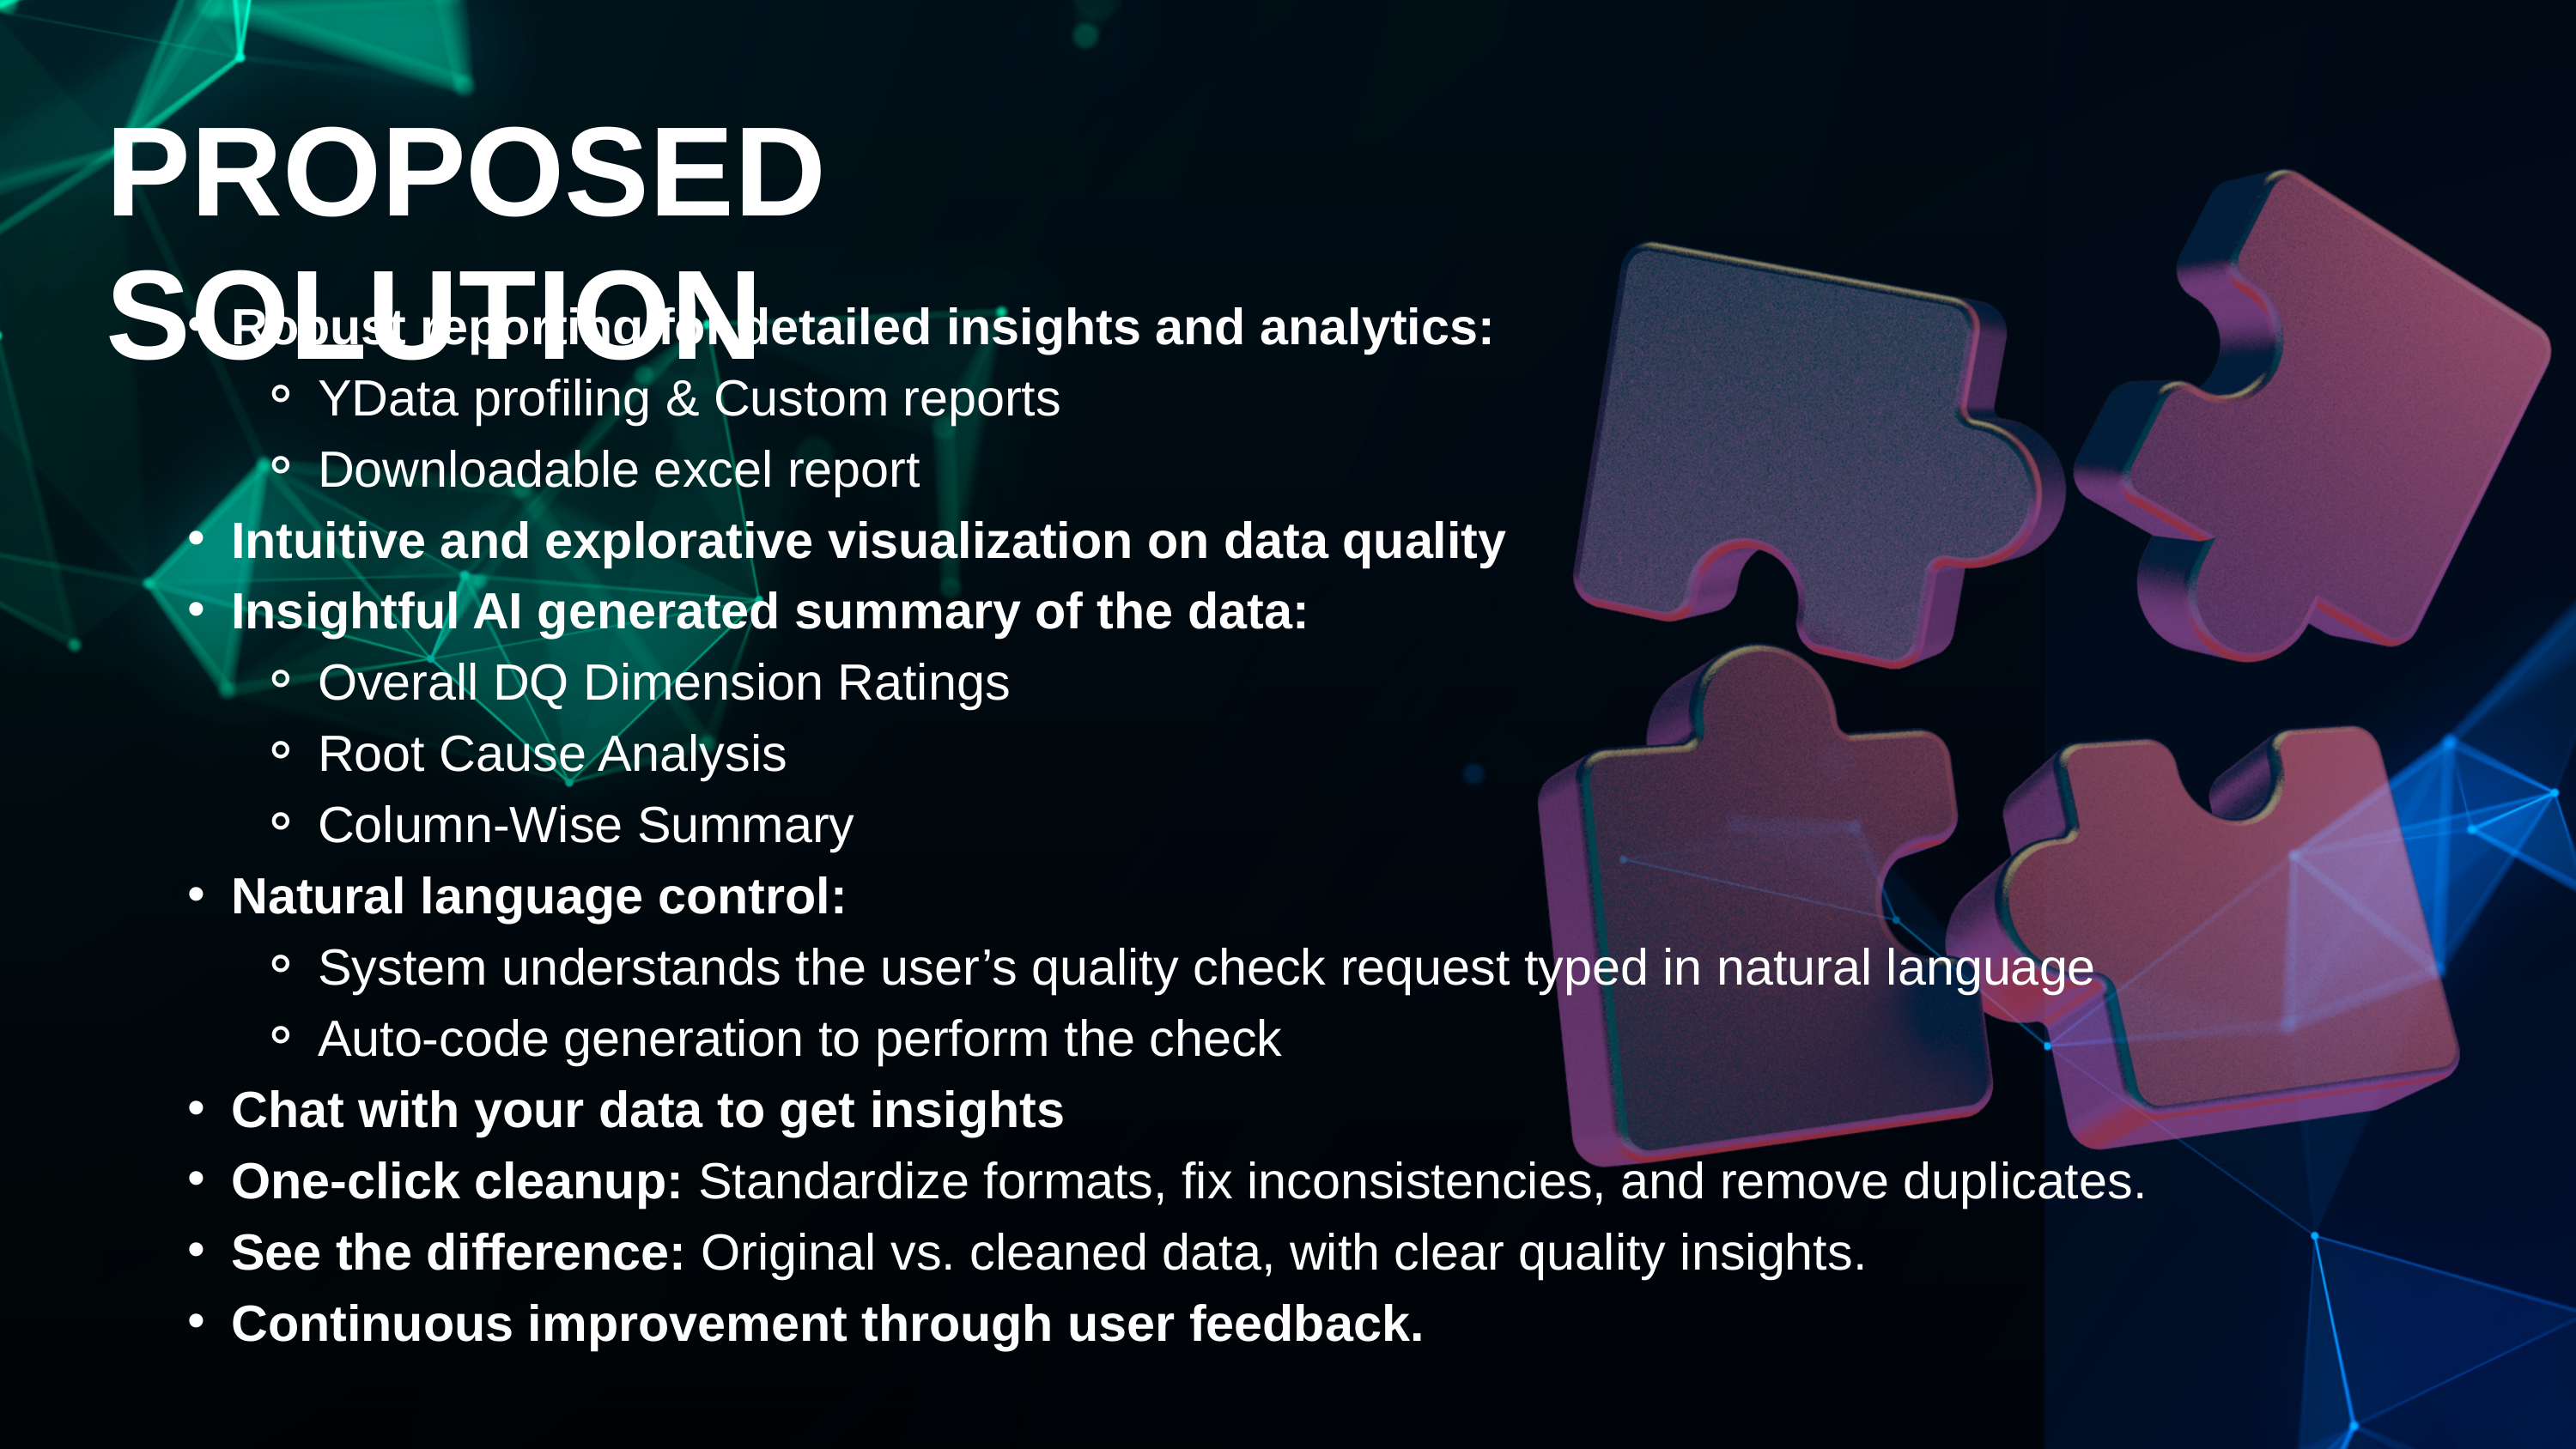

PROPOSED SOLUTION

Robust reporting for detailed insights and analytics:
YData profiling & Custom reports
Downloadable excel report
Intuitive and explorative visualization on data quality
Insightful AI generated summary of the data:
Overall DQ Dimension Ratings
Root Cause Analysis
Column-Wise Summary
Natural language control:
System understands the user’s quality check request typed in natural language
Auto-code generation to perform the check
Chat with your data to get insights
One-click cleanup: Standardize formats, fix inconsistencies, and remove duplicates.
See the difference: Original vs. cleaned data, with clear quality insights.
Continuous improvement through user feedback.